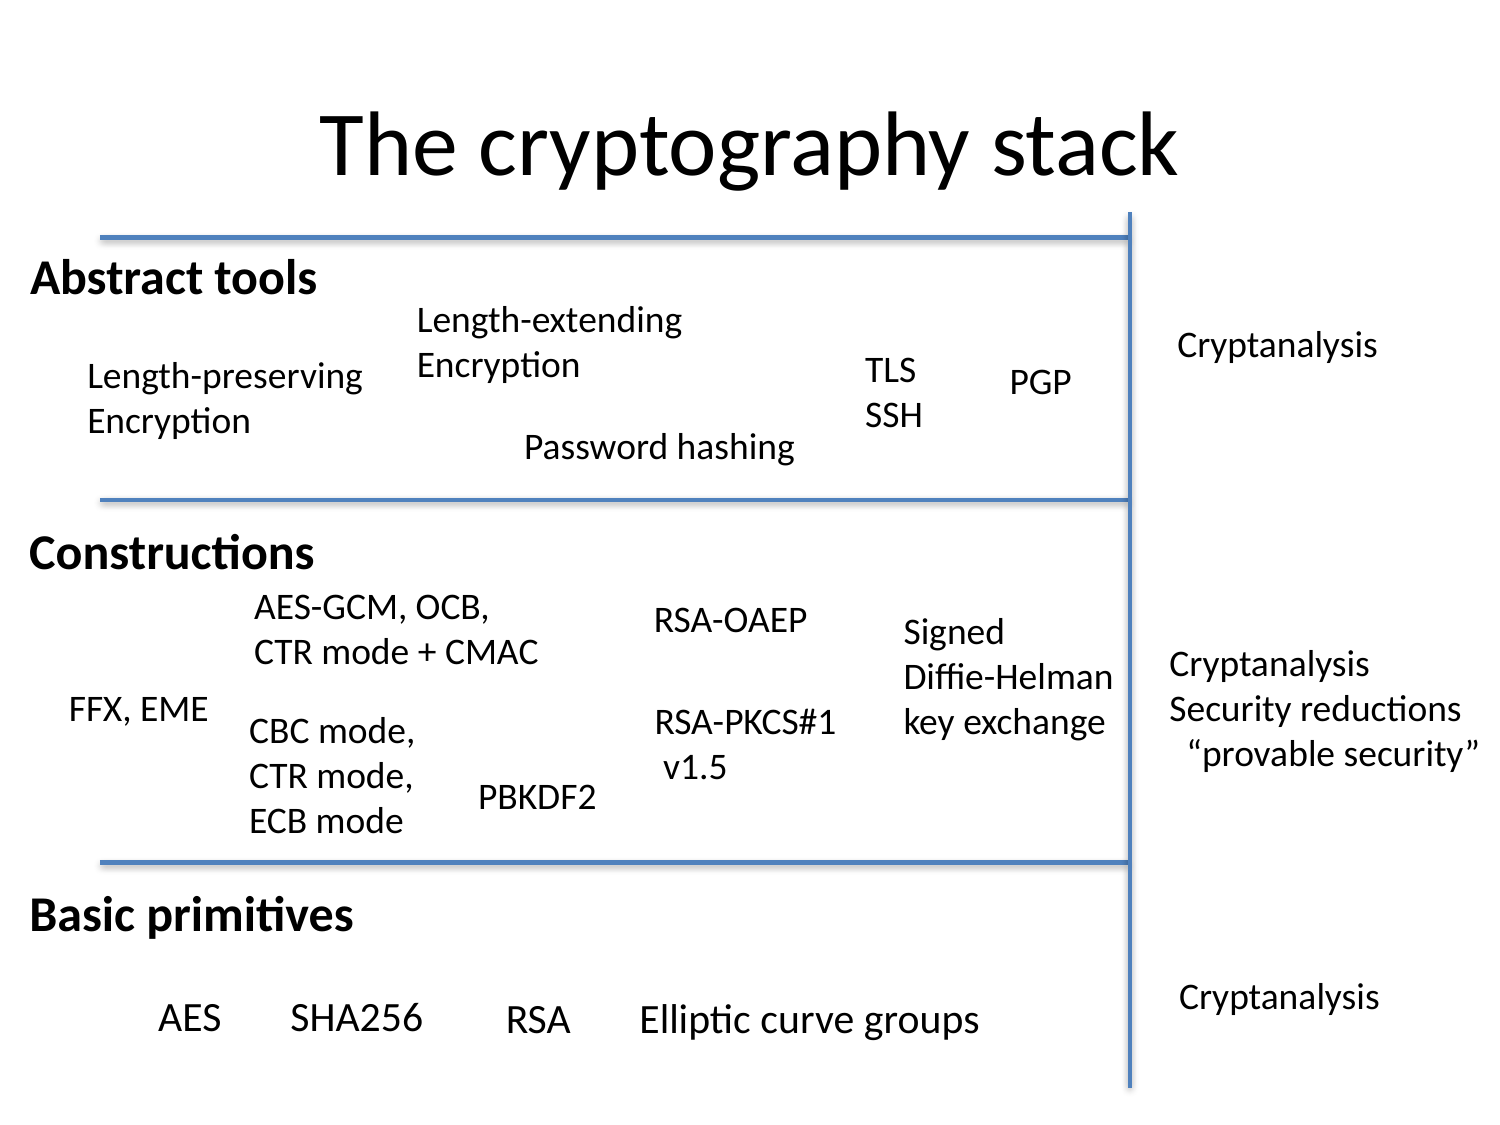

# The cryptography stack
Abstract tools
Length-extending
Encryption
Cryptanalysis
TLS
SSH
Length-preserving
Encryption
PGP
Password hashing
Constructions
AES-GCM, OCB,
CTR mode + CMAC
RSA-OAEP
Signed
Diffie-Helman
key exchange
Cryptanalysis
Security reductions
  “provable security”
FFX, EME
RSA-PKCS#1
 v1.5
CBC mode,
CTR mode,
ECB mode
PBKDF2
Basic primitives
Cryptanalysis
AES
SHA256
RSA
Elliptic curve groups